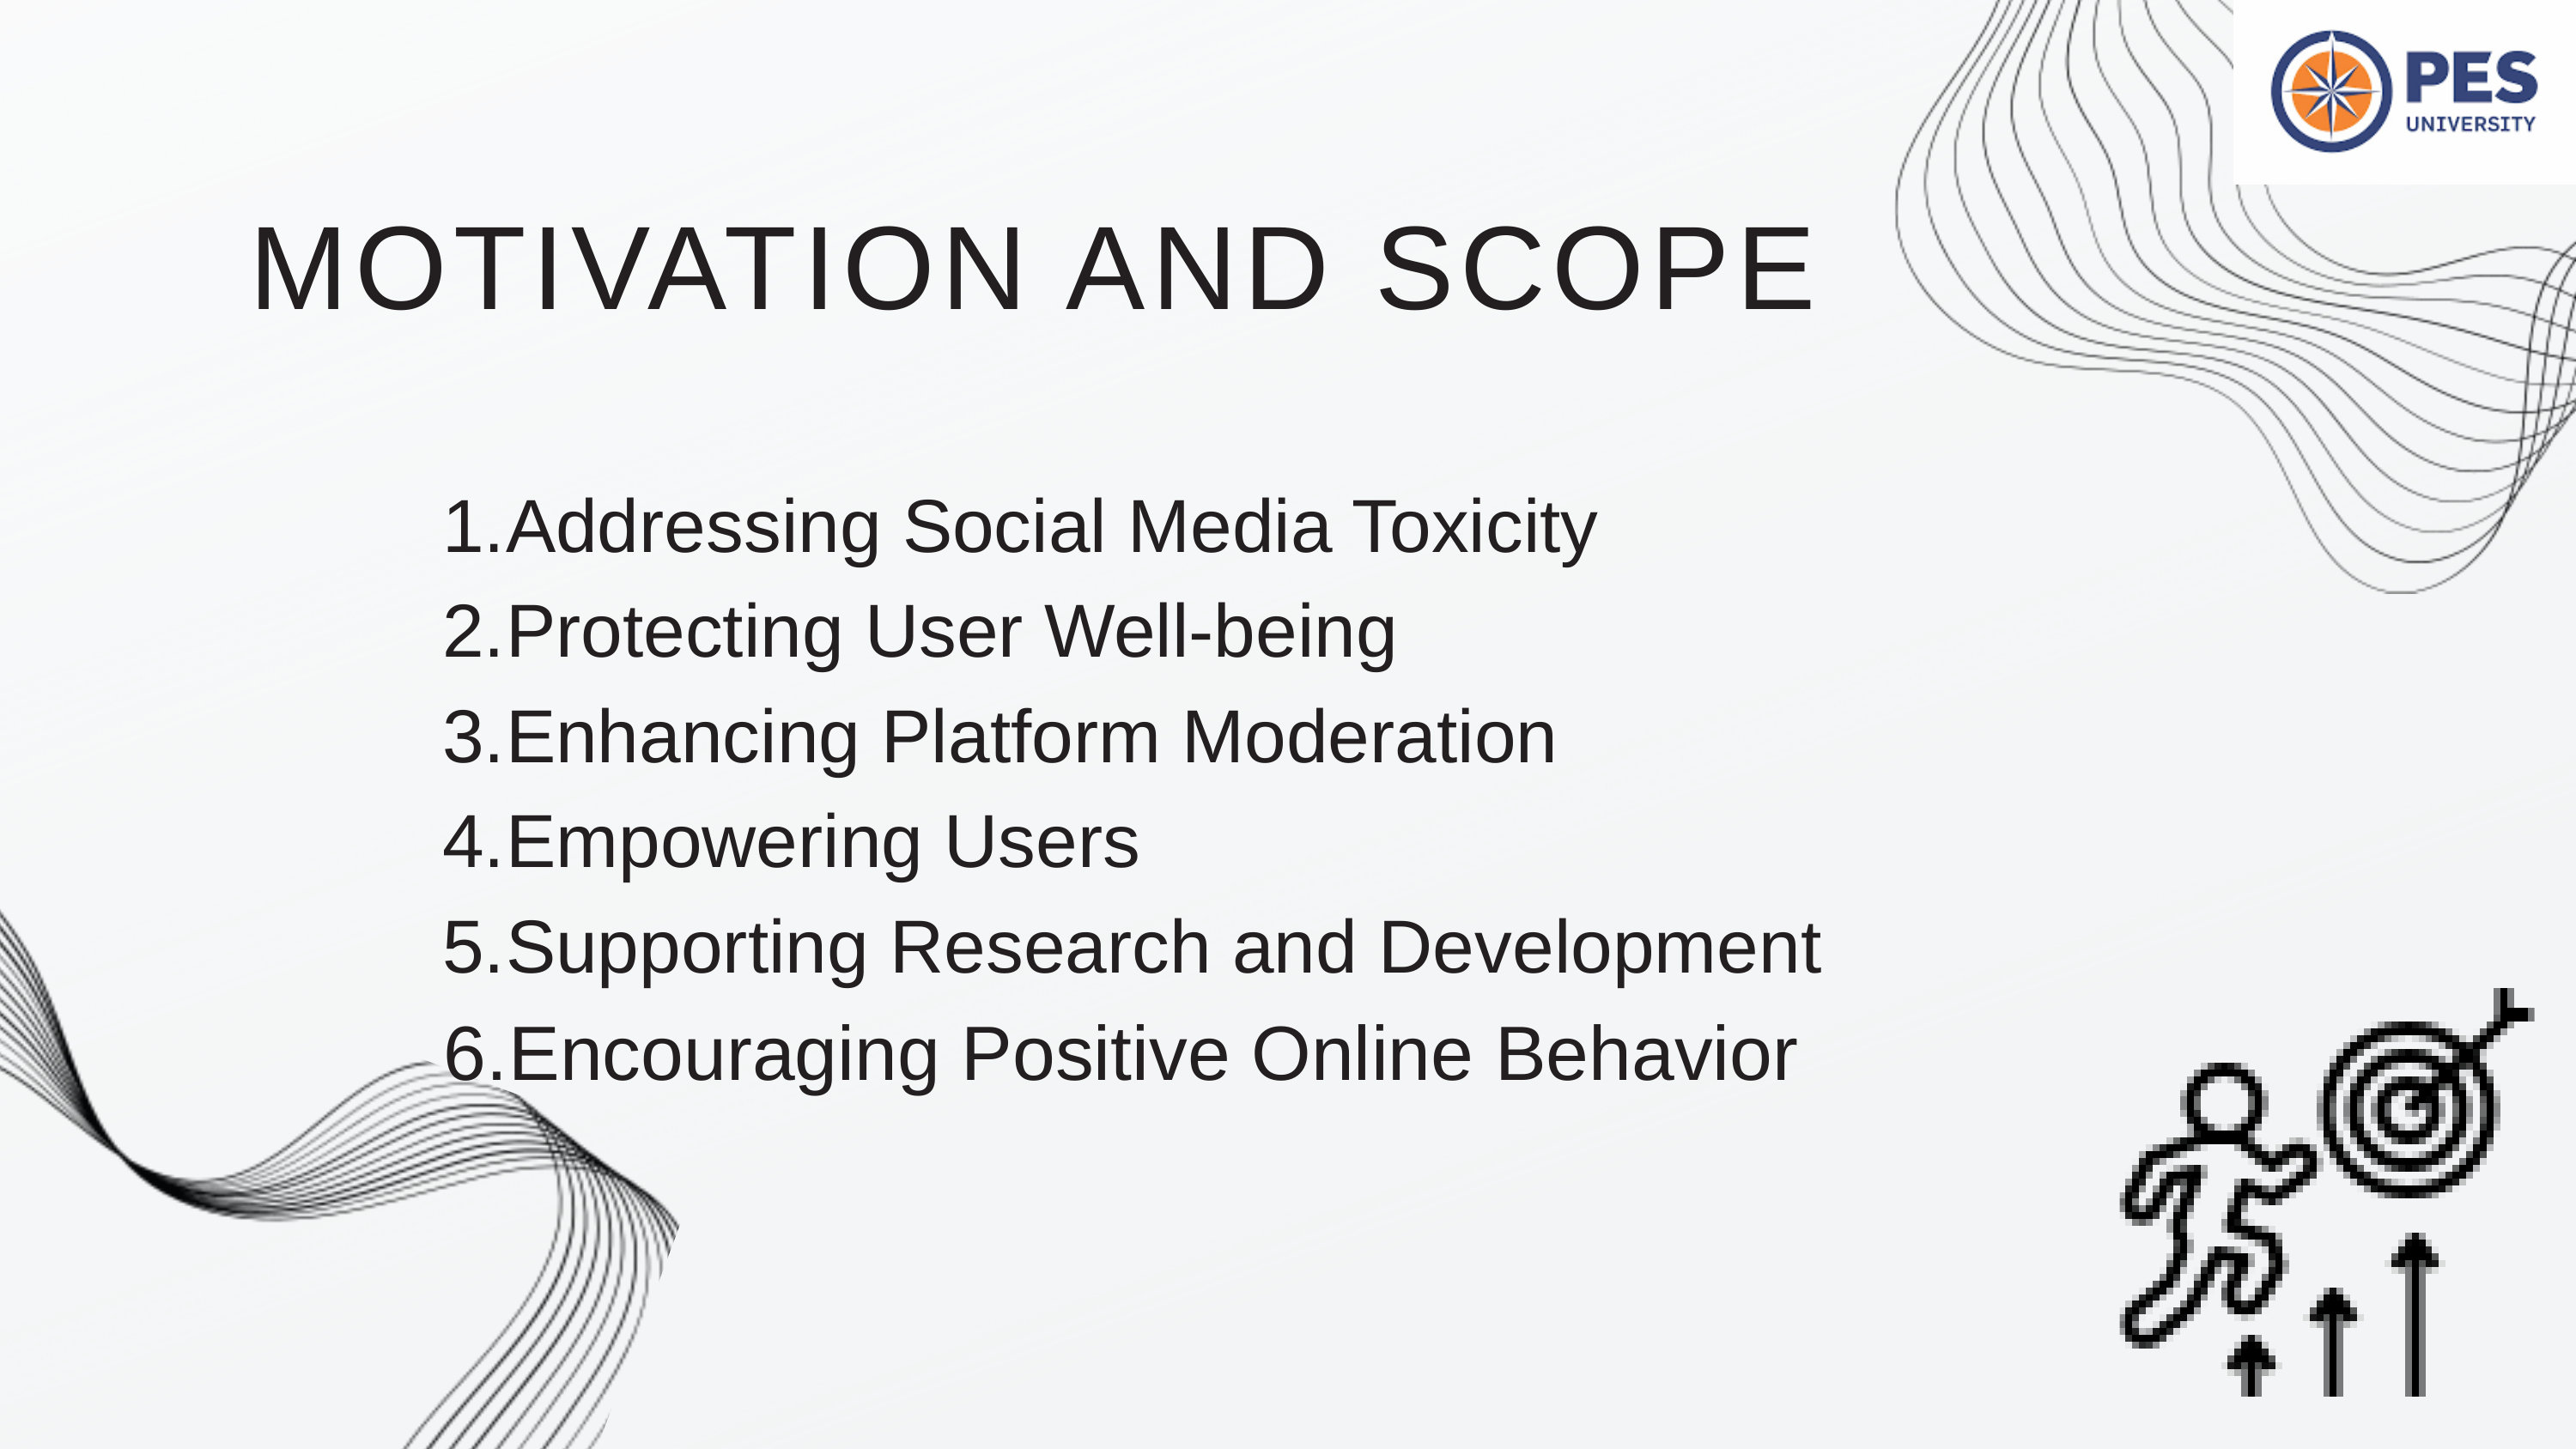

MOTIVATION AND SCOPE
Addressing Social Media Toxicity
Protecting User Well-being
Enhancing Platform Moderation
Empowering Users
Supporting Research and Development
Encouraging Positive Online Behavior